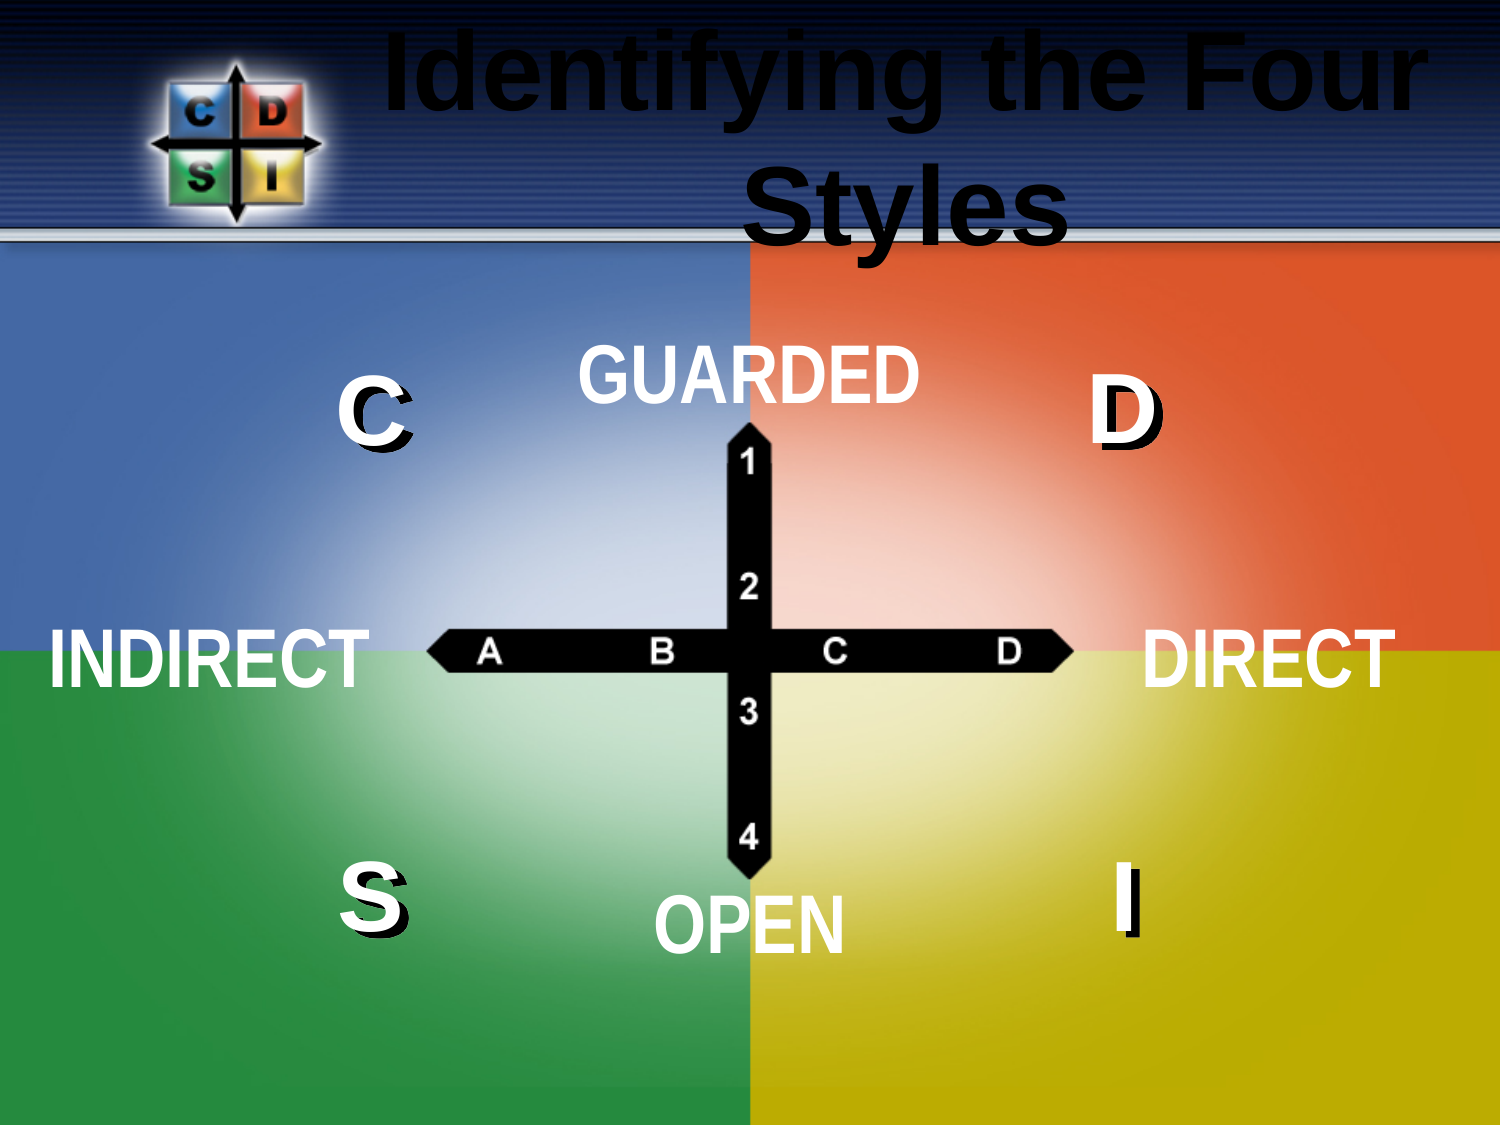

# Identifying the Four Styles
GUARDED
OPEN
D
C
INDIRECT
DIRECT
S
I